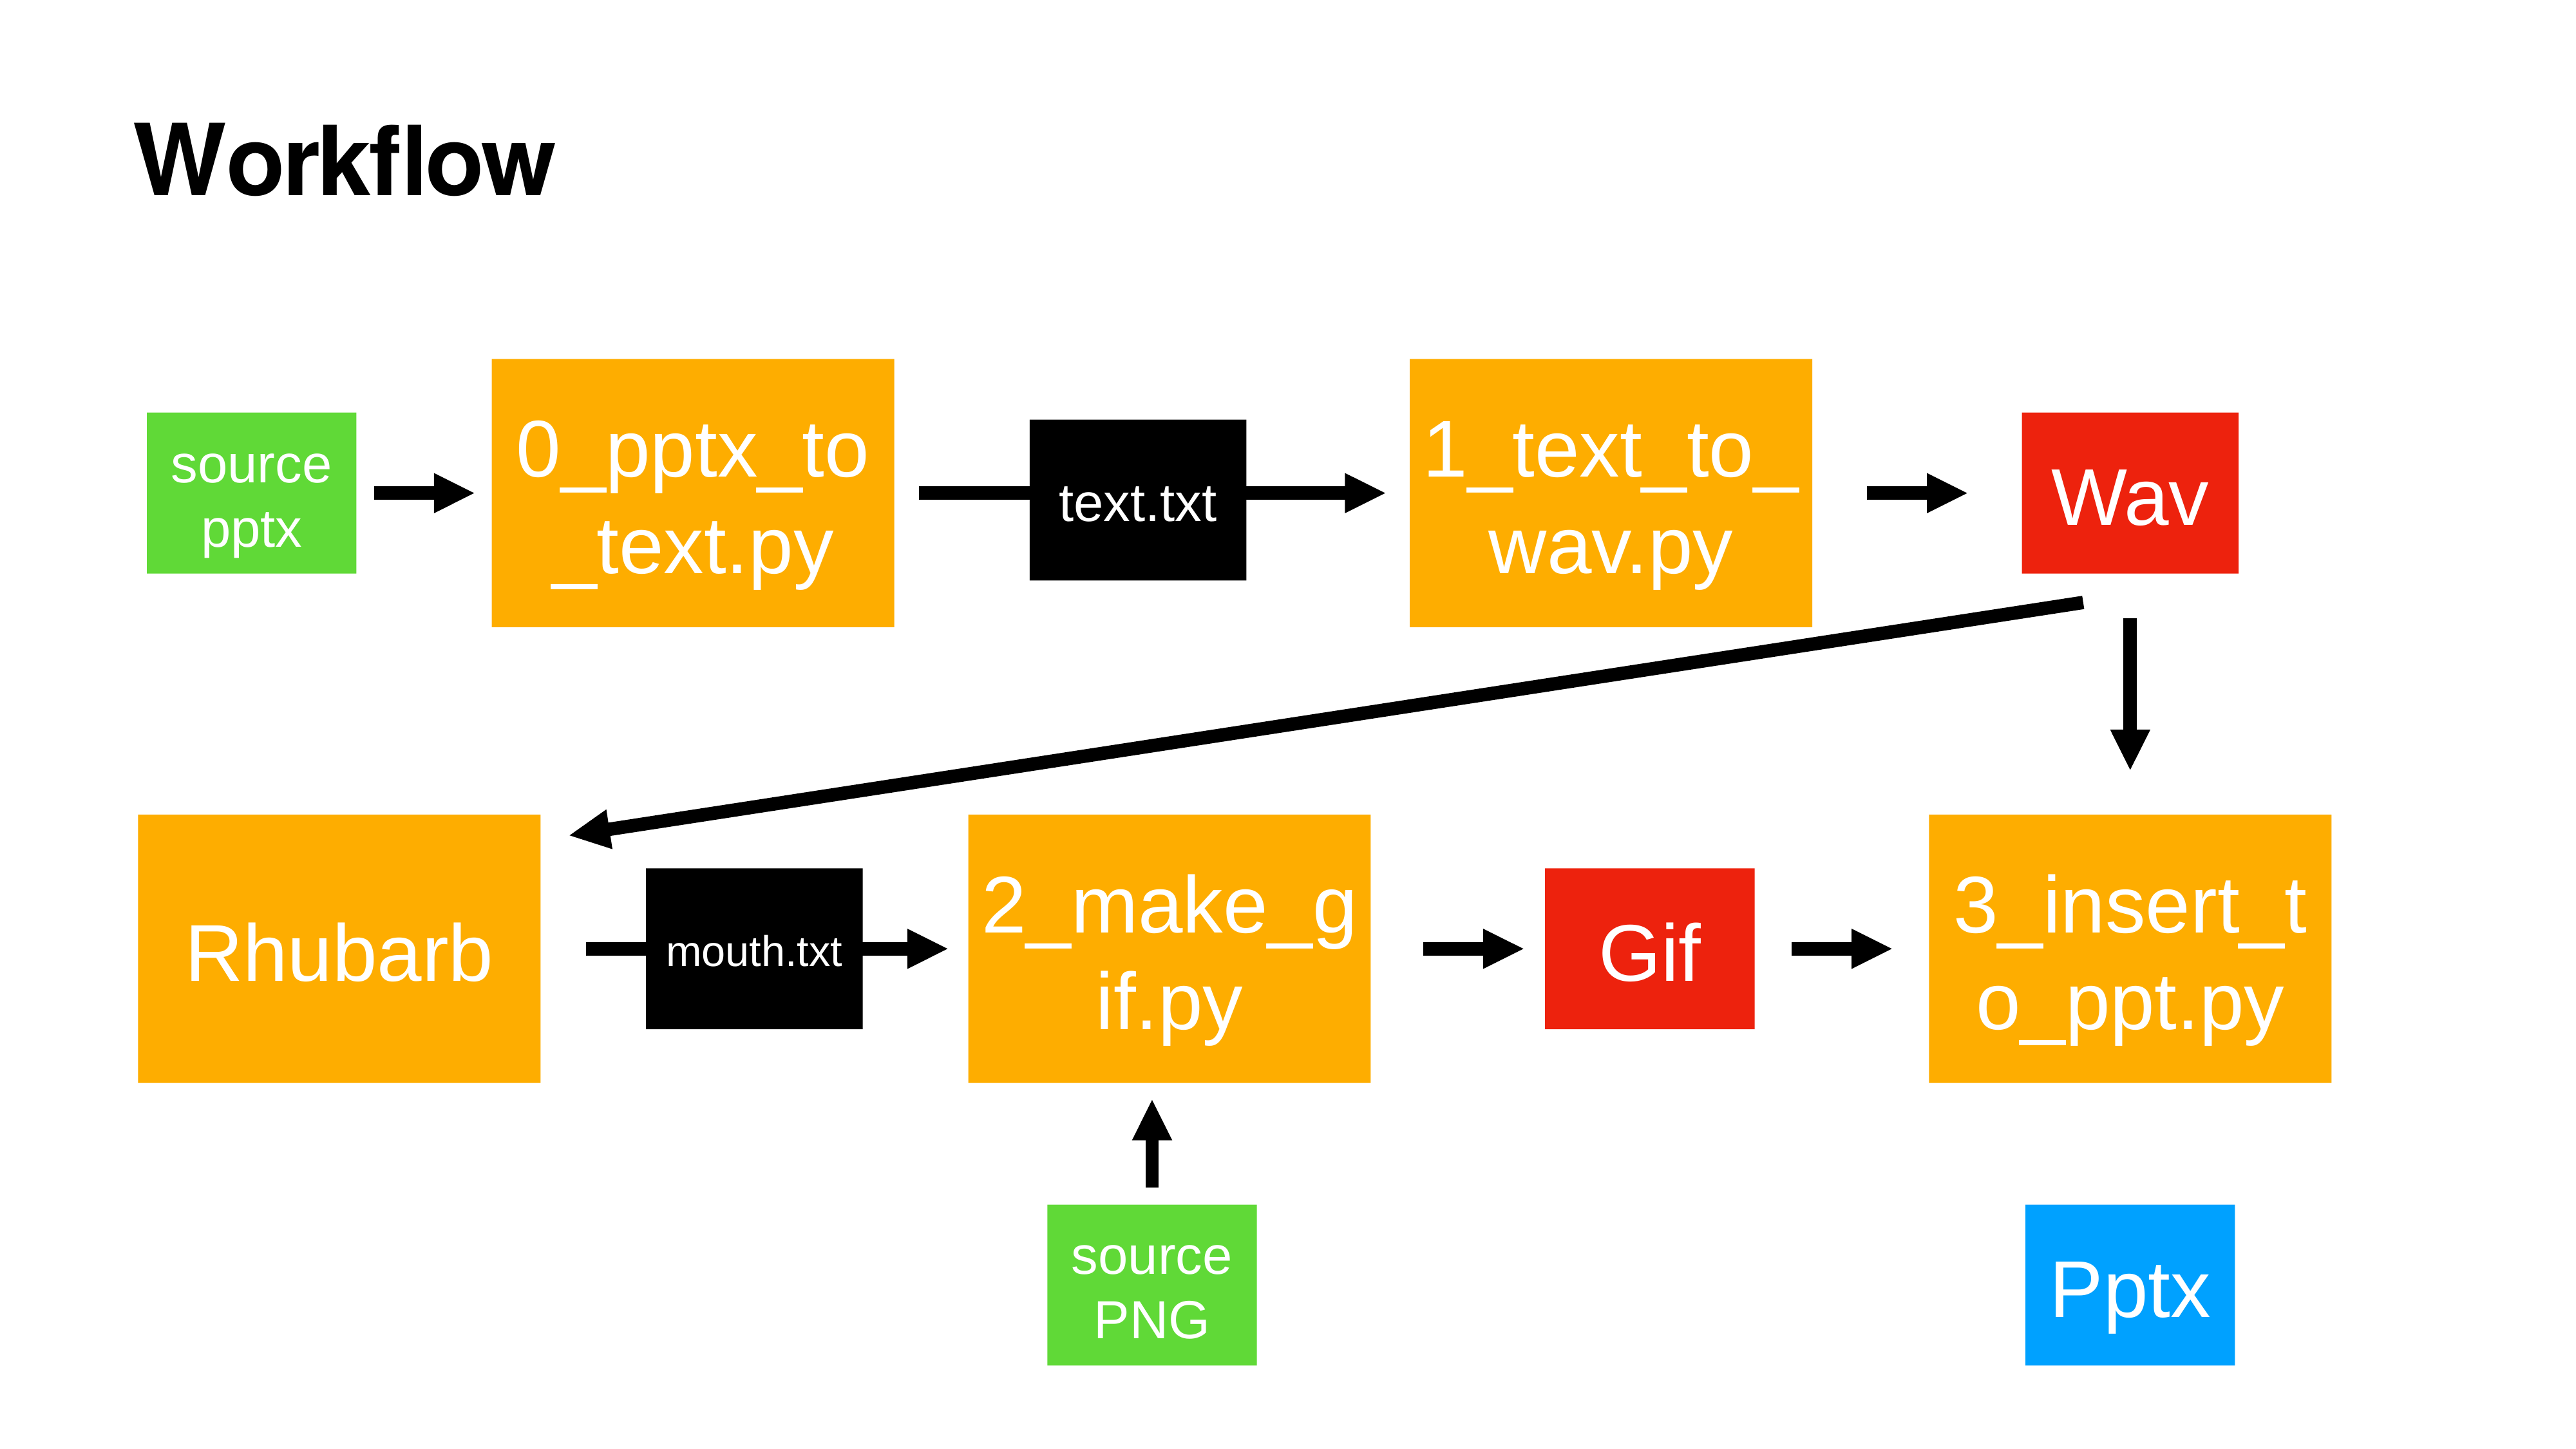

Workflow

0_pptx_to_text.py

1_text_to_wav.py

source
pptx

Wav

text.txt

Rhubarb

2_make_gif.py

3_insert_to_ppt.py

mouth.txt

Gif

source
PNG

Pptx